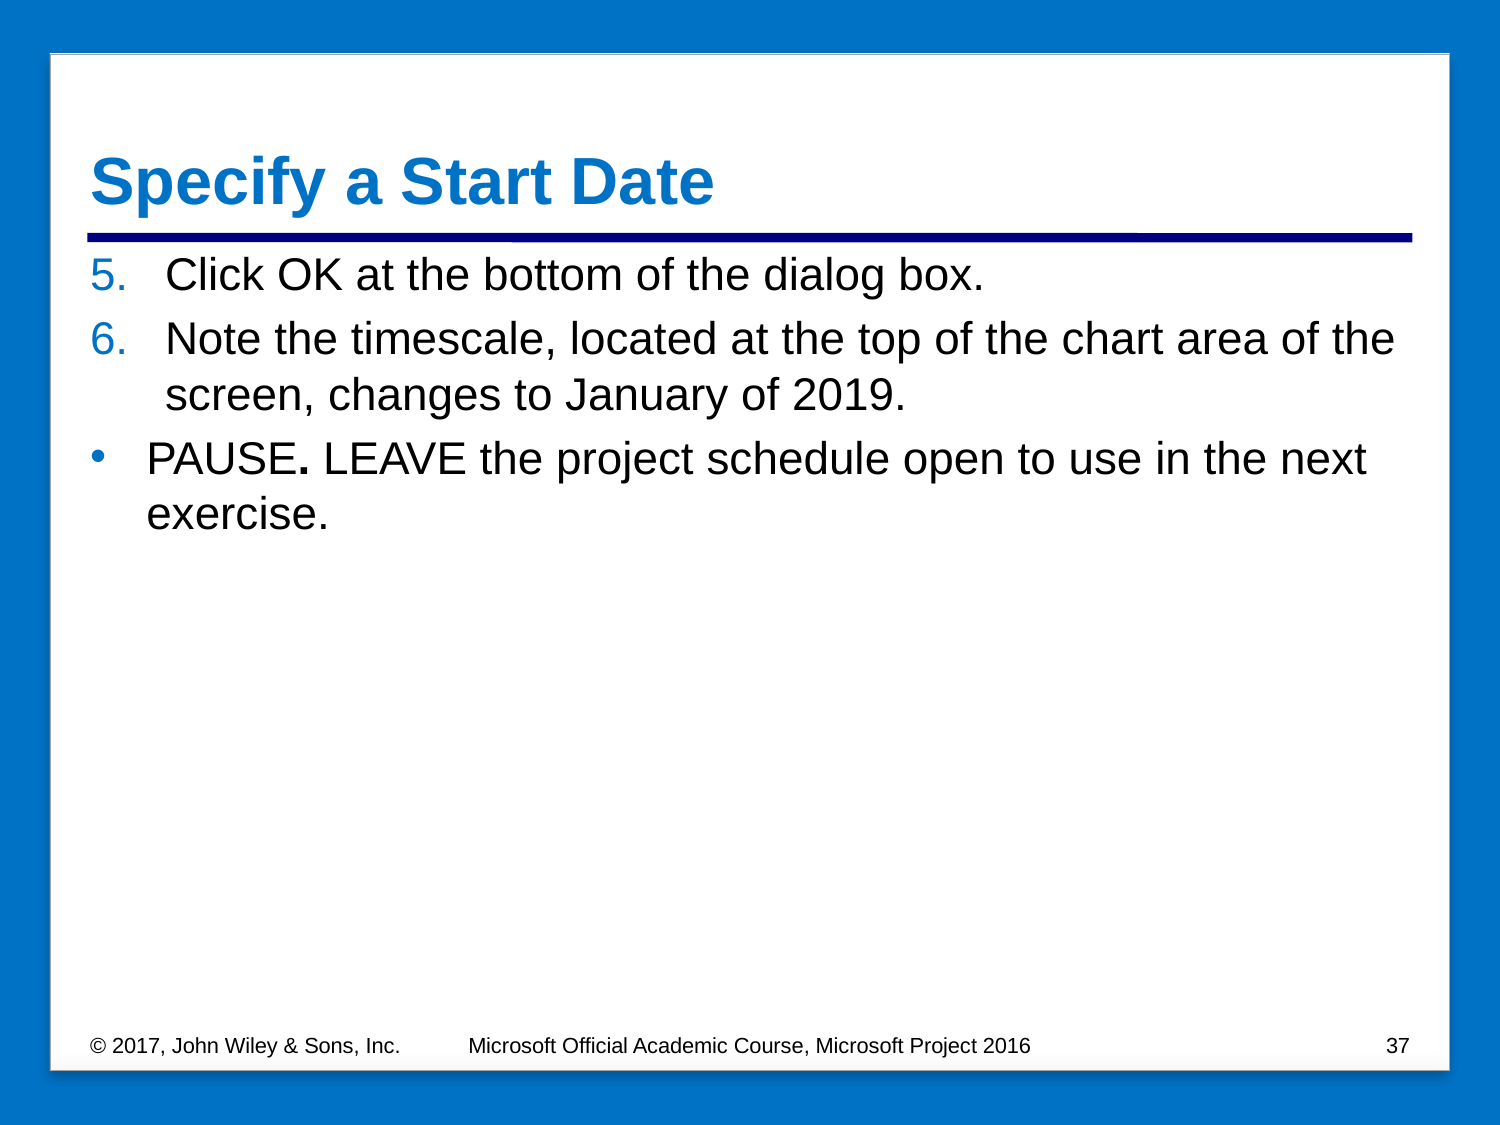

# Specify a Start Date
Click OK at the bottom of the dialog box.
Note the timescale, located at the top of the chart area of the screen, changes to January of 2019.
PAUSE. LEAVE the project schedule open to use in the next exercise.
© 2017, John Wiley & Sons, Inc.
Microsoft Official Academic Course, Microsoft Project 2016
37